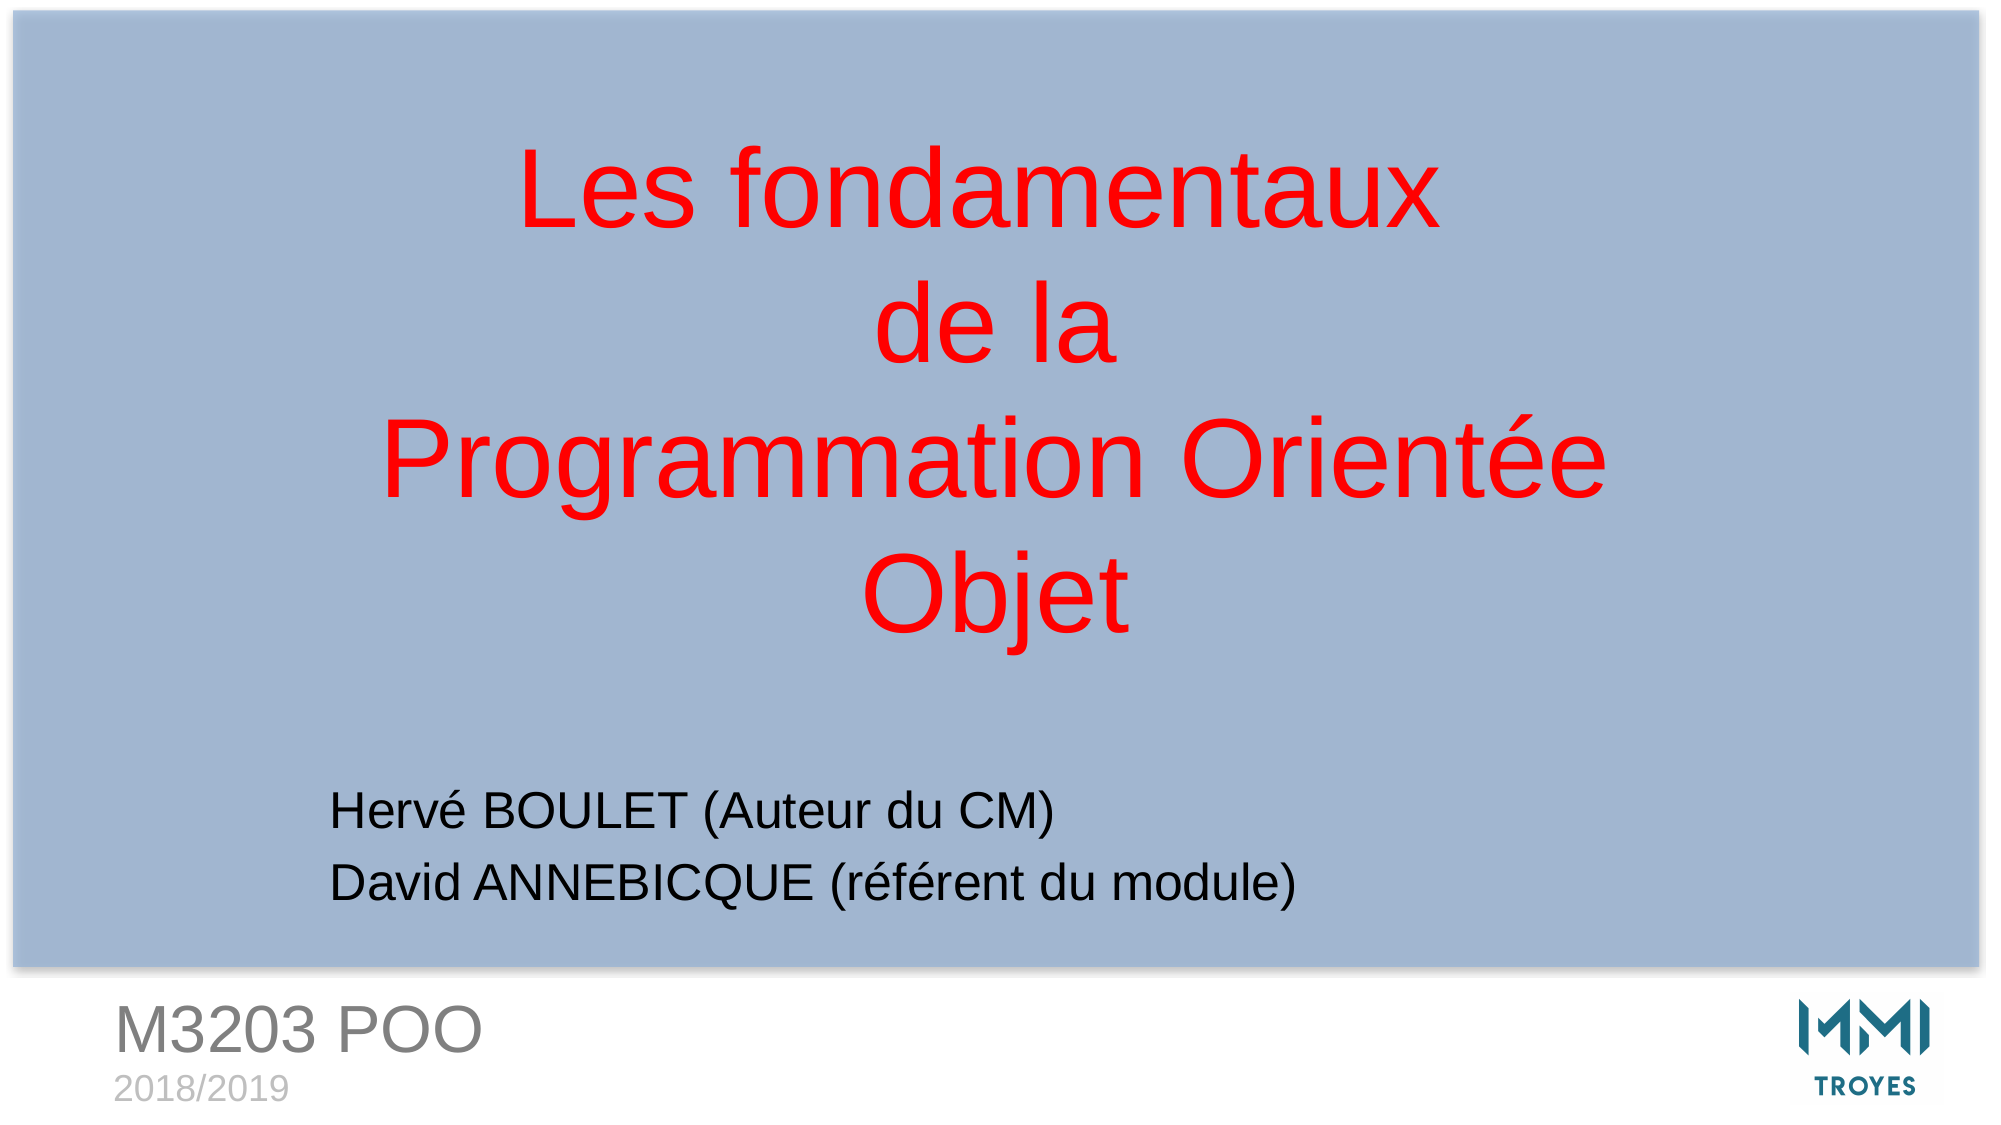

# Les fondamentaux de la Programmation Orientée Objet
Hervé BOULET (Auteur du CM)
David ANNEBICQUE (référent du module)